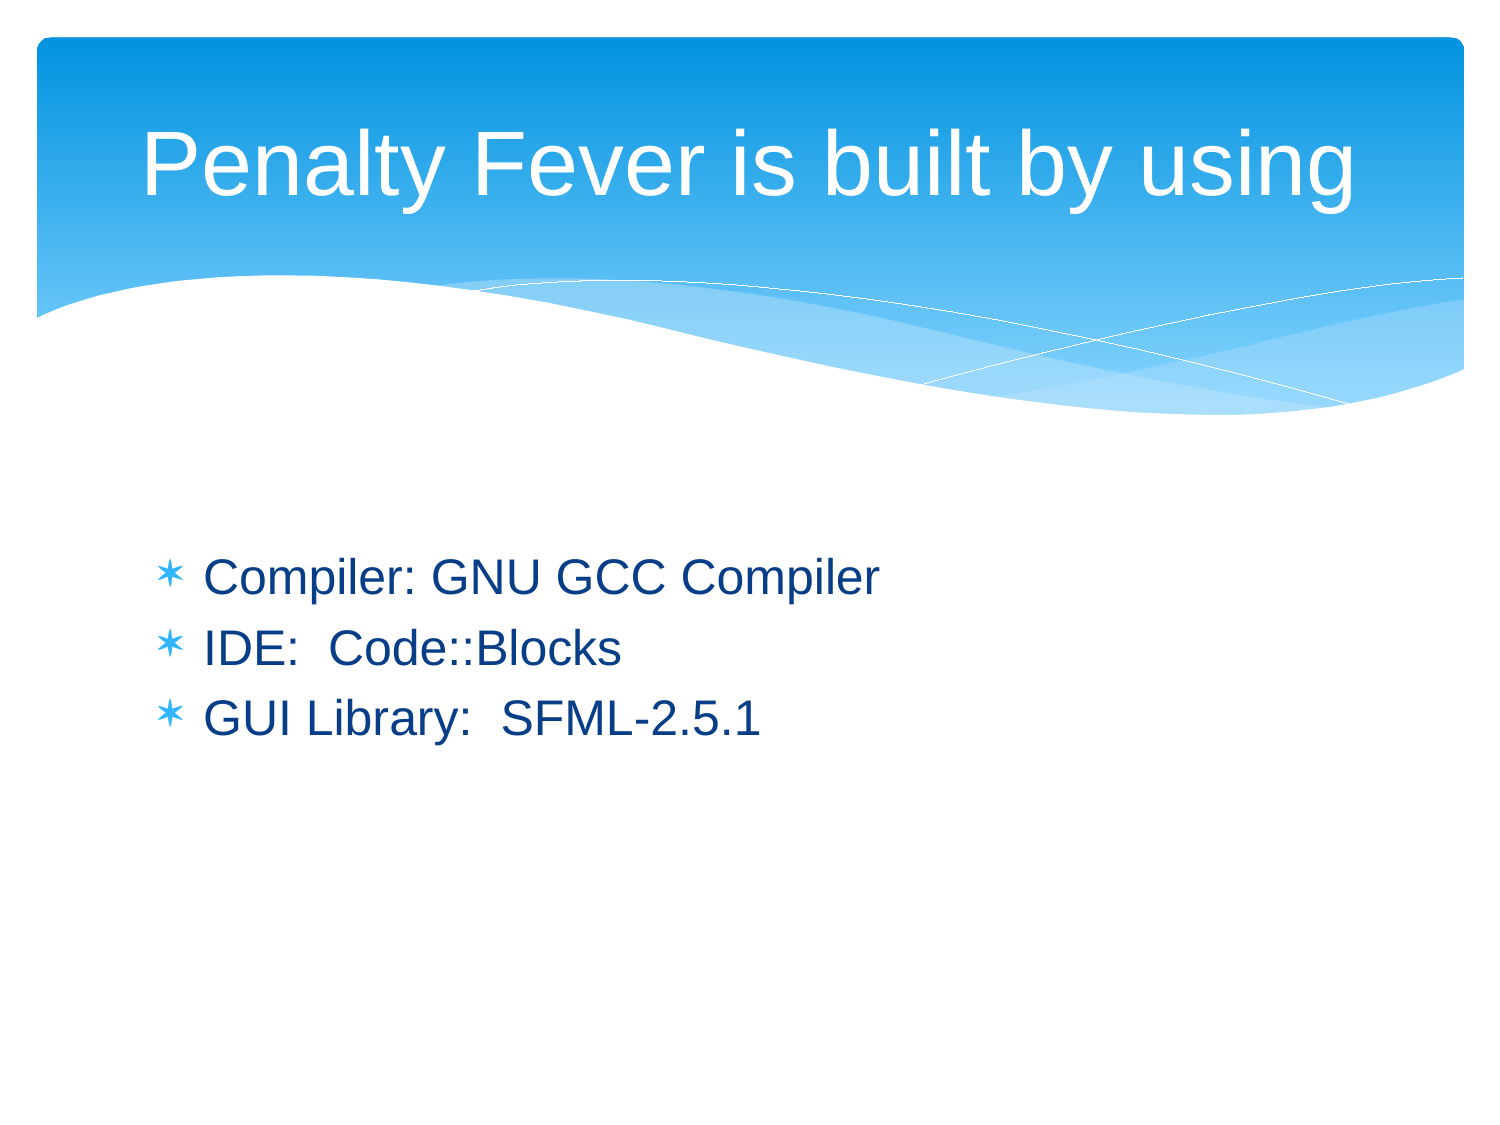

# Penalty Fever is built by using
Compiler: GNU GCC Compiler
IDE:  Code::Blocks
GUI Library:  SFML-2.5.1